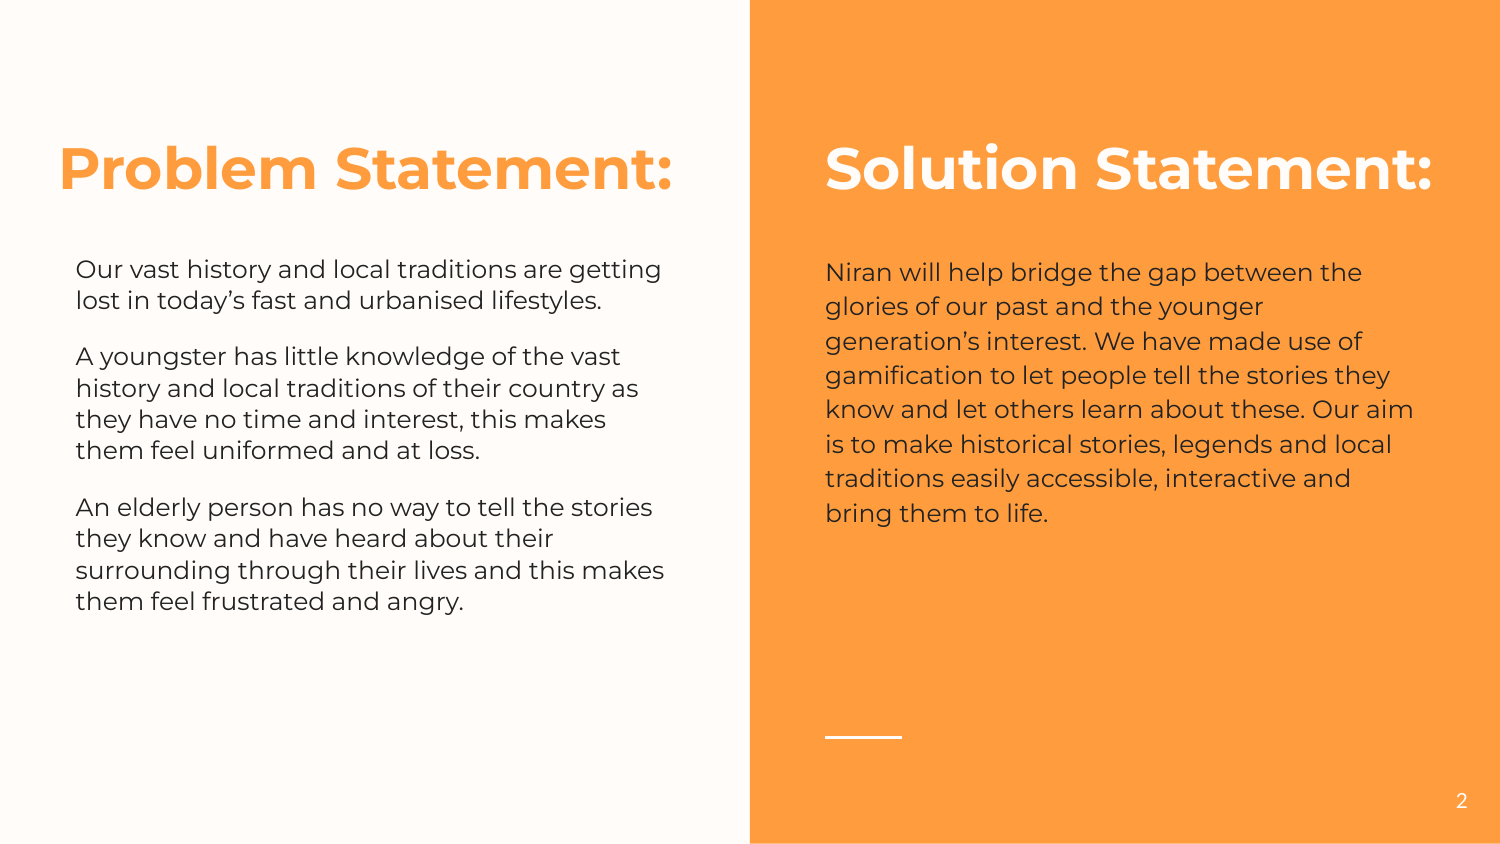

Solution Statement:
# Problem Statement:
Our vast history and local traditions are getting lost in today’s fast and urbanised lifestyles.
A youngster has little knowledge of the vast history and local traditions of their country as they have no time and interest, this makes them feel uniformed and at loss.
An elderly person has no way to tell the stories they know and have heard about their surrounding through their lives and this makes them feel frustrated and angry.
Niran will help bridge the gap between the glories of our past and the younger generation’s interest. We have made use of gamification to let people tell the stories they know and let others learn about these. Our aim is to make historical stories, legends and local traditions easily accessible, interactive and bring them to life.
2